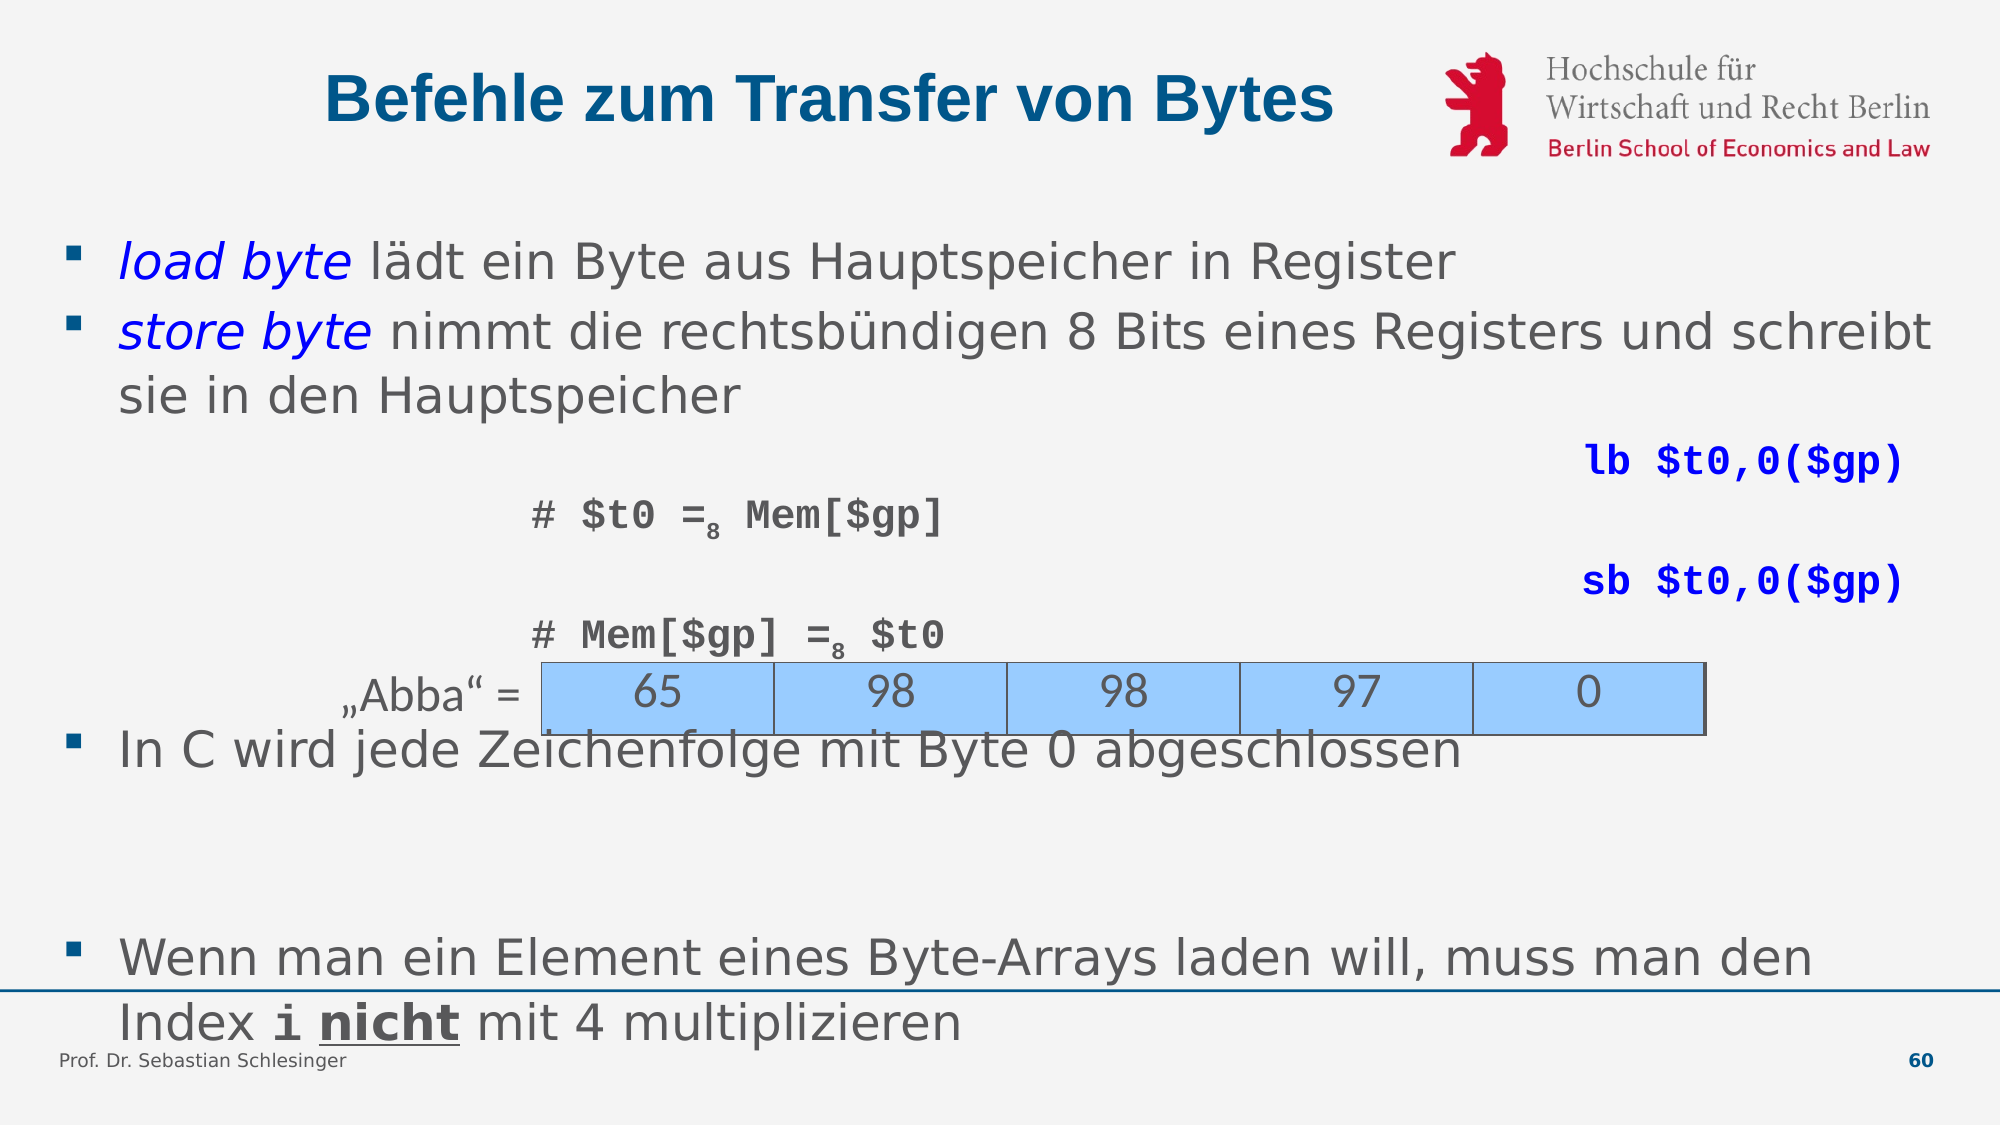

# Befehle zum Transfer von Bytes
load byte lädt ein Byte aus Hauptspeicher in Register
store byte nimmt die rechtsbündigen 8 Bits eines Registers und schreibt sie in den Hauptspeicher
										lb $t0,0($gp)			# $t0 =8 Mem[$gp]
										sb $t0,0($gp)			# Mem[$gp] =8 $t0

In C wird jede Zeichenfolge mit Byte 0 abgeschlossen

Wenn man ein Element eines Byte-Arrays laden will, muss man den Index i nicht mit 4 multiplizieren
| „Abba“ = | 65 | 98 | 98 | 97 | 0 |
| --- | --- | --- | --- | --- | --- |
Prof. Dr. Sebastian Schlesinger
60